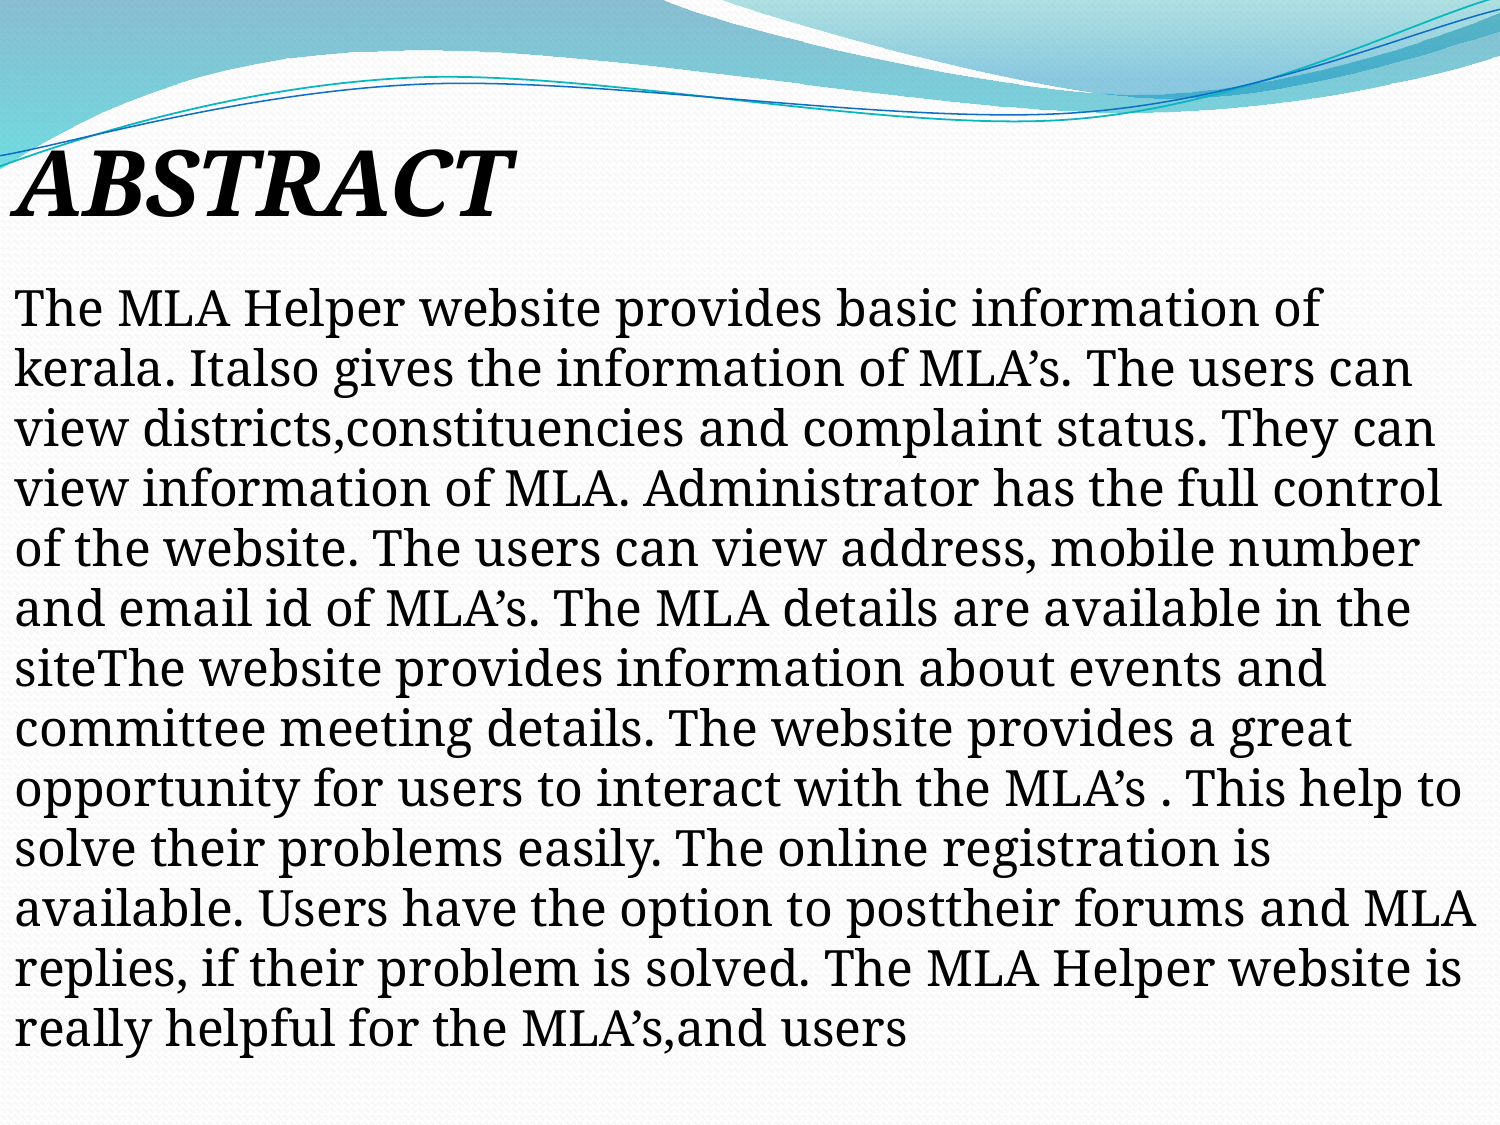

ABSTRACT
The MLA Helper website provides basic information of kerala. Italso gives the information of MLA’s. The users can view districts,constituencies and complaint status. They can view information of MLA. Administrator has the full control of the website. The users can view address, mobile number and email id of MLA’s. The MLA details are available in the siteThe website provides information about events and committee meeting details. The website provides a great opportunity for users to interact with the MLA’s . This help to solve their problems easily. The online registration is available. Users have the option to posttheir forums and MLA replies, if their problem is solved. The MLA Helper website is really helpful for the MLA’s,and users